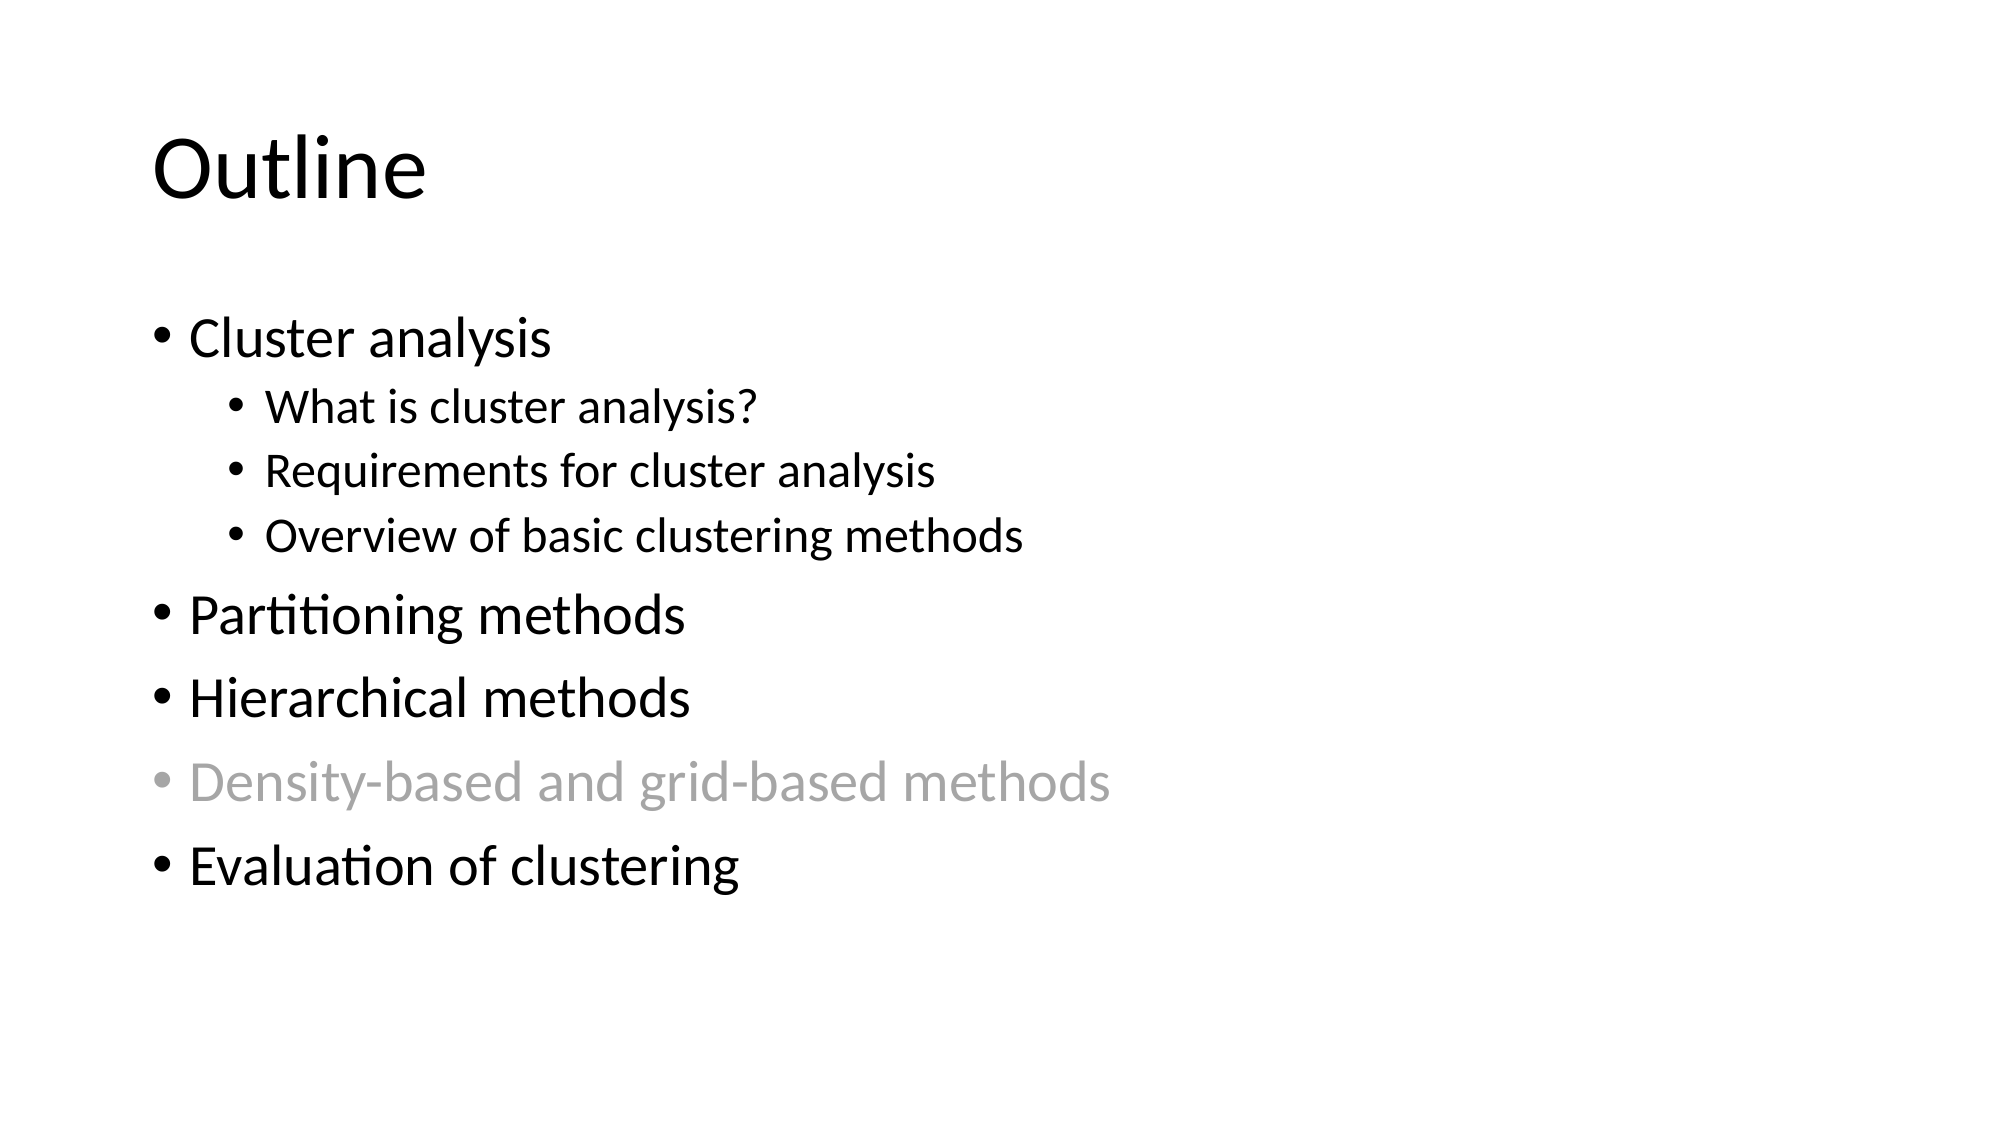

# Outline
Cluster analysis
What is cluster analysis?
Requirements for cluster analysis
Overview of basic clustering methods
Partitioning methods
Hierarchical methods
Density-based and grid-based methods
Evaluation of clustering